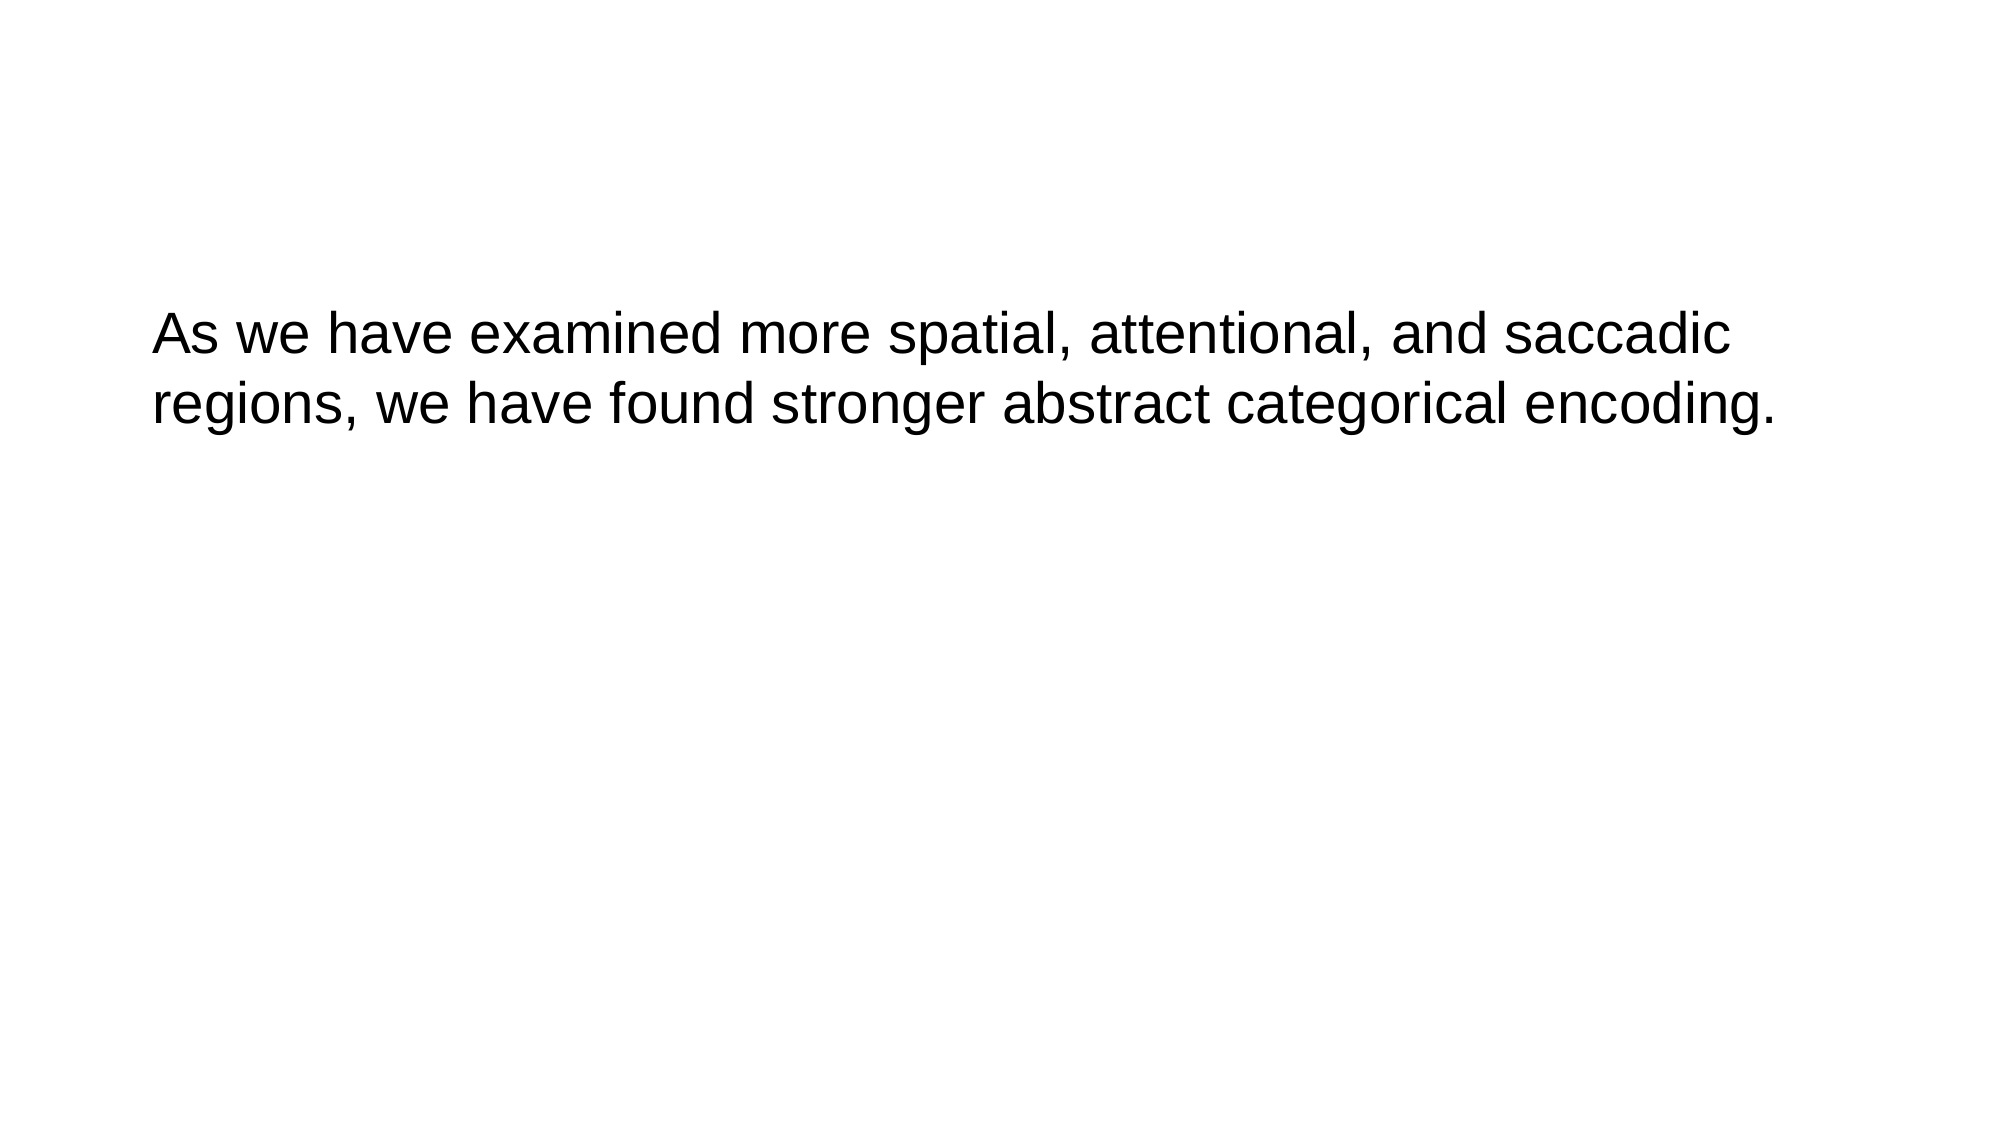

As we have examined more spatial, attentional, and saccadic regions, we have found stronger abstract categorical encoding.